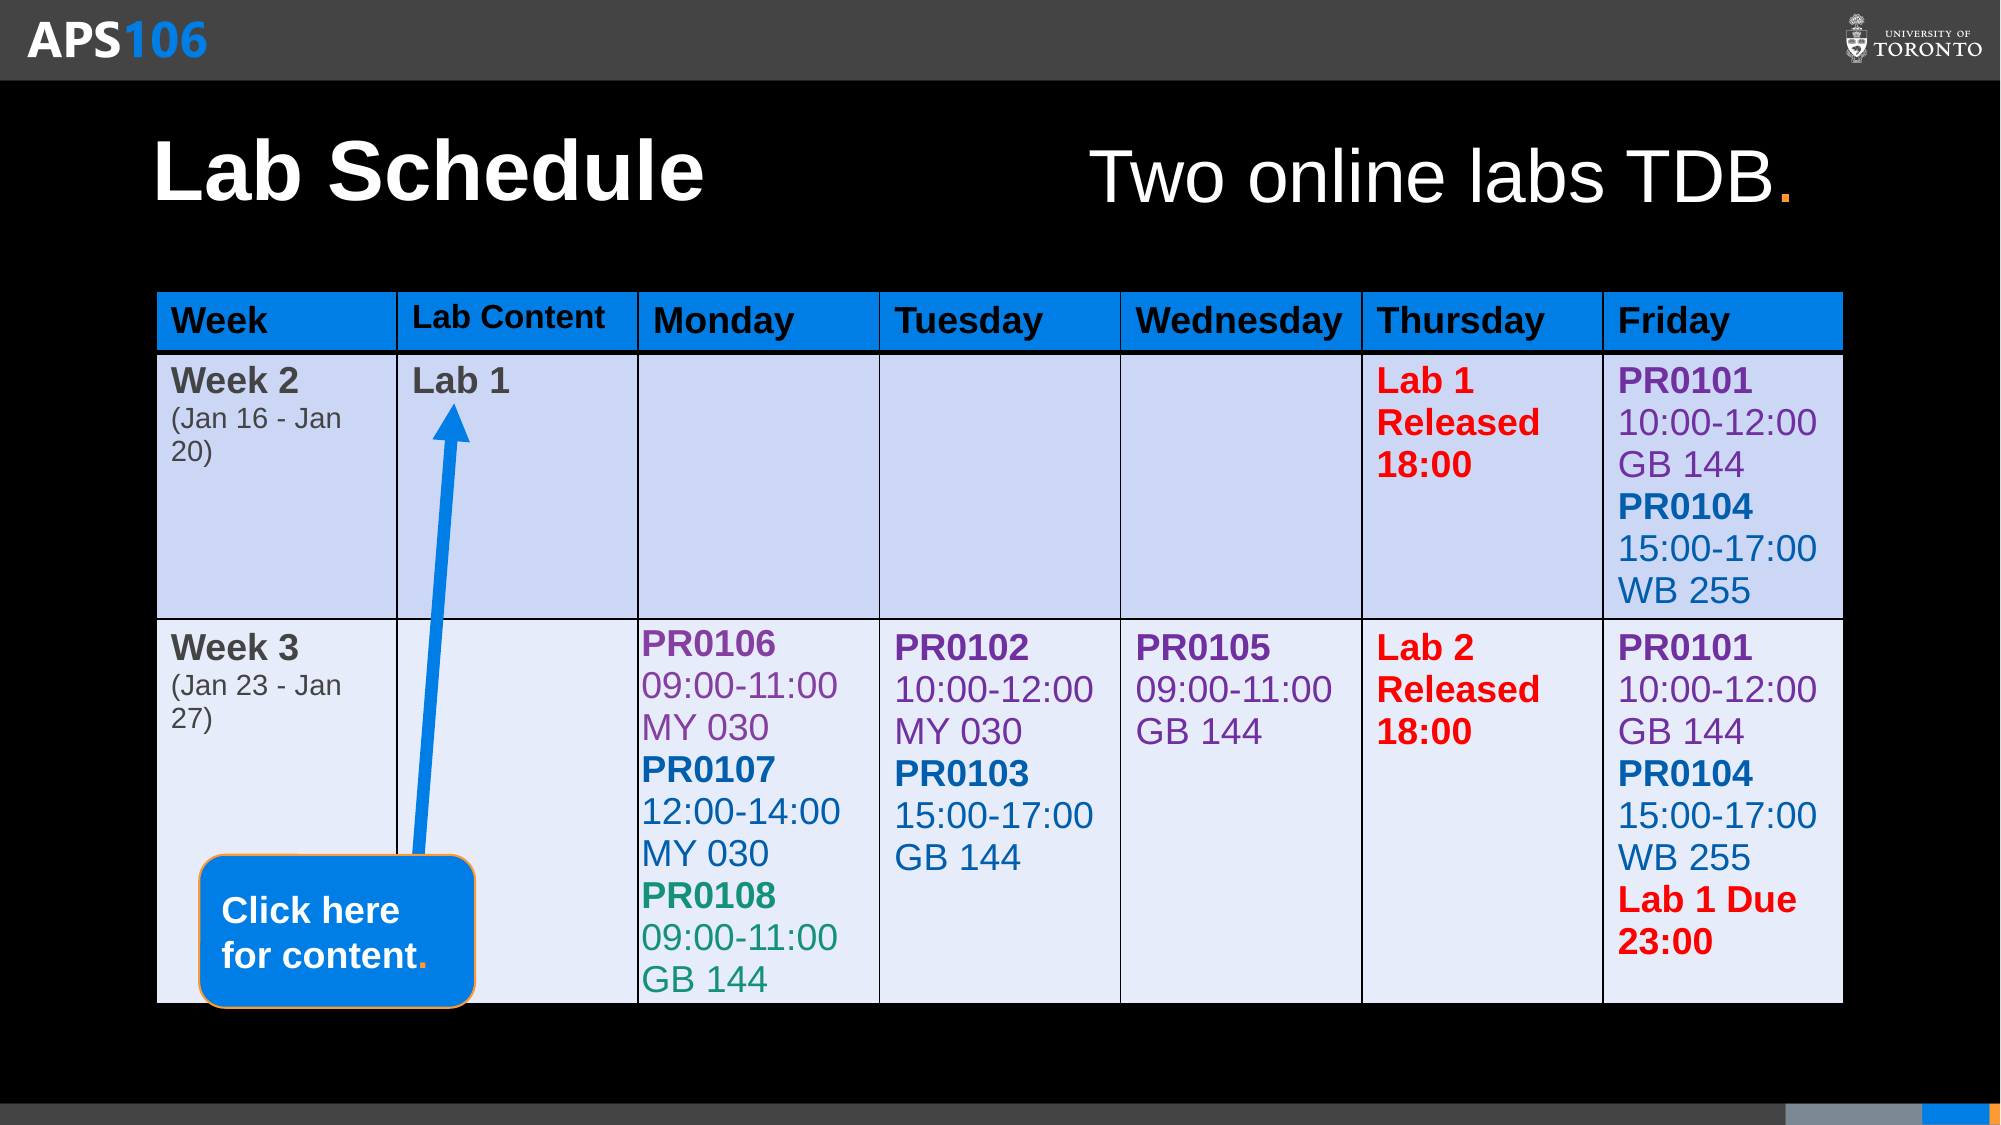

# Lab Schedule
Two online labs TDB.
| Week | Lab Content | Monday | Tuesday | Wednesday | Thursday | Friday |
| --- | --- | --- | --- | --- | --- | --- |
| Week 2 (Jan 16 - Jan 20) | Lab 1 |  |  |  | Lab 1 Released 18:00 | PR0101 10:00-12:00 GB 144 PR0104 15:00-17:00 WB 255 |
| Week 3 (Jan 23 - Jan 27) |  | PR0106 09:00-11:00 MY 030 PR0107 12:00-14:00 MY 030 PR0108 09:00-11:00 GB 144 | PR0102 10:00-12:00 MY 030 PR0103 15:00-17:00 GB 144 | PR0105 09:00-11:00 GB 144 | Lab 2 Released 18:00 | PR0101 10:00-12:00 GB 144 PR0104 15:00-17:00 WB 255 Lab 1 Due 23:00 |
Click here for content.